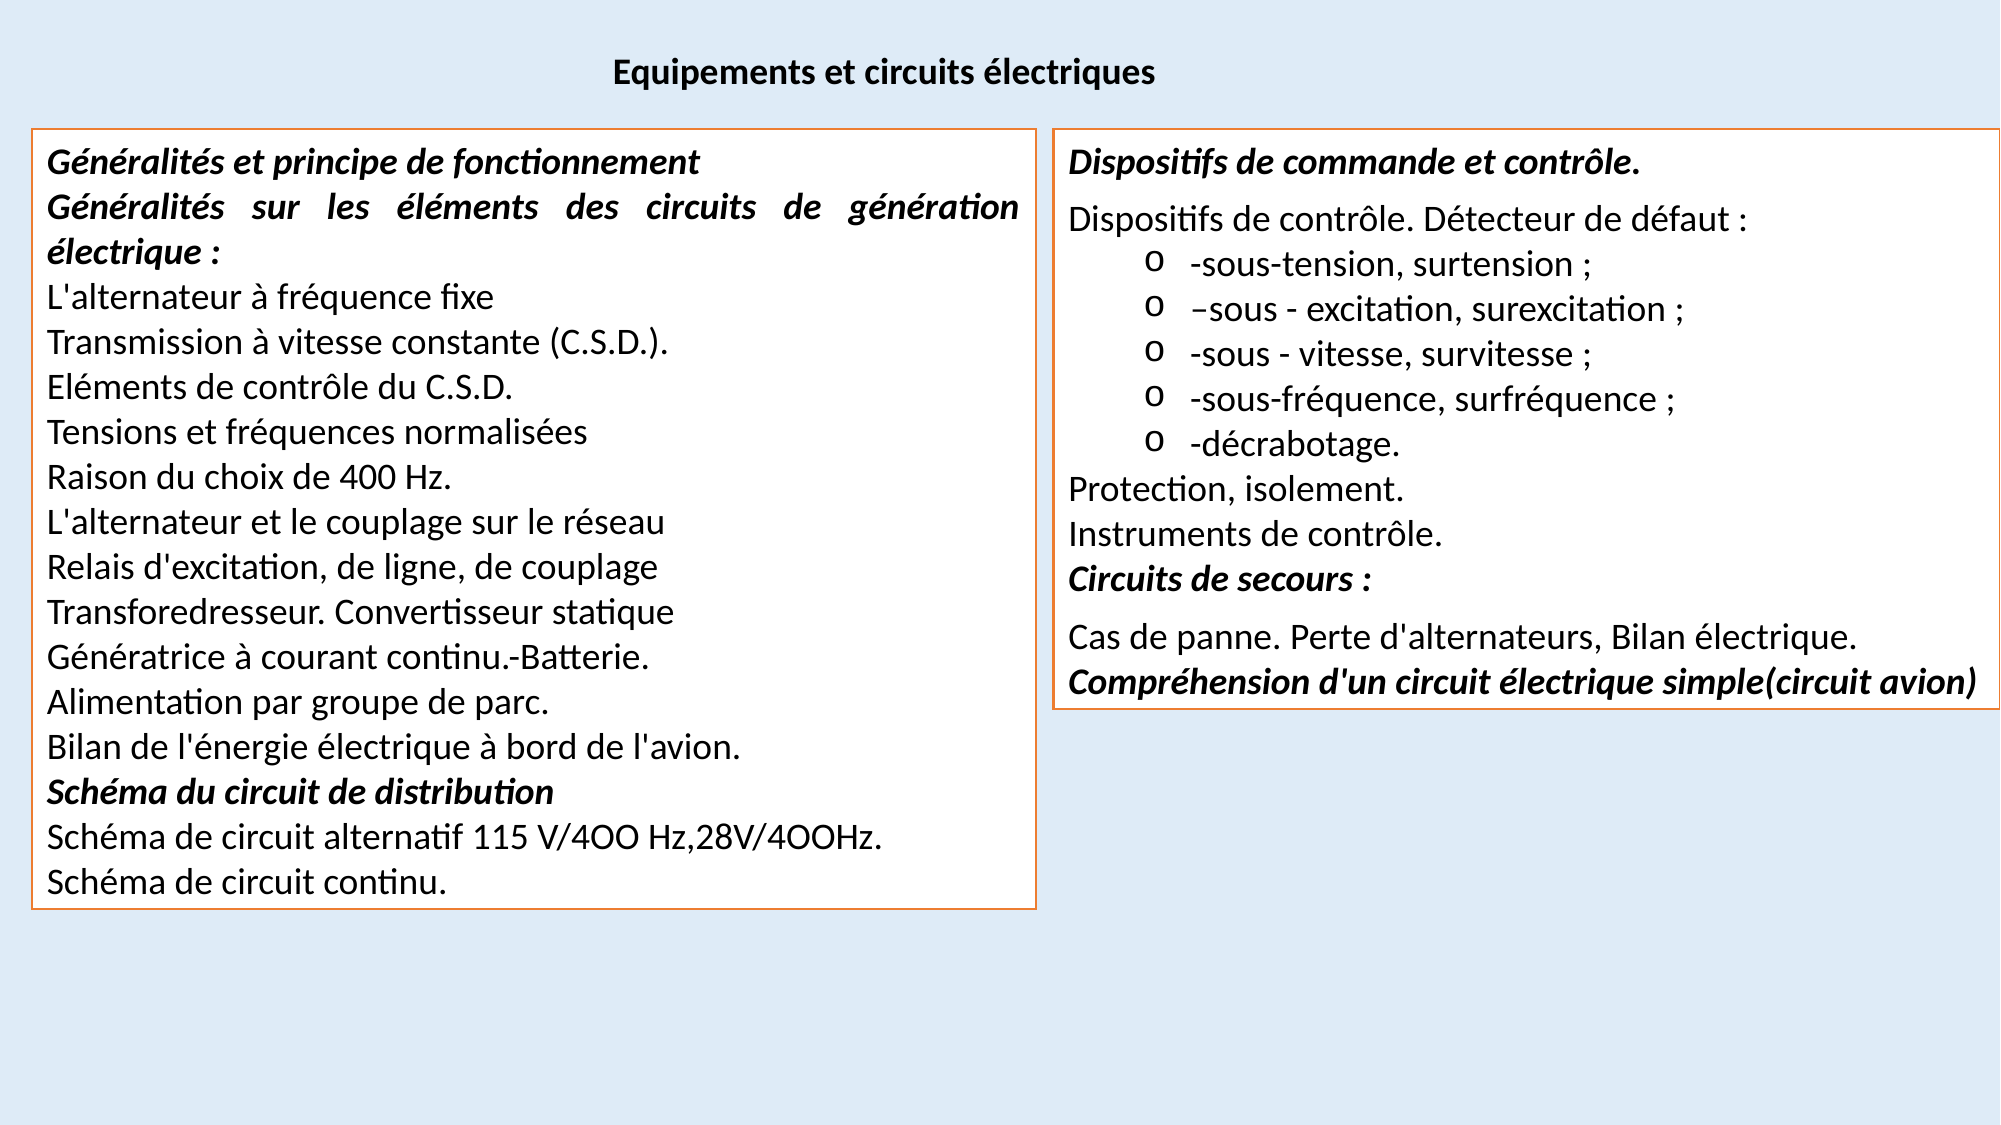

Equipements et circuits électriques
Généralités et principe de fonctionnement
Généralités sur les éléments des circuits de génération électrique :
L'alternateur à fréquence fixe
Transmission à vitesse constante (C.S.D.).
Eléments de contrôle du C.S.D.
Tensions et fréquences normalisées
Raison du choix de 400 Hz.
L'alternateur et le couplage sur le réseau
Relais d'excitation, de ligne, de couplage
Transforedresseur. Convertisseur statique
Génératrice à courant continu.-Batterie.
Alimentation par groupe de parc.
Bilan de l'énergie électrique à bord de l'avion.
Schéma du circuit de distribution
Schéma de circuit alternatif 115 V/4OO Hz,28V/4OOHz.
Schéma de circuit continu.
Dispositifs de commande et contrôle.
Dispositifs de contrôle. Détecteur de défaut :
-sous-tension, surtension ;
–sous - excitation, surexcitation ;
-sous - vitesse, survitesse ;
-sous-fréquence, surfréquence ;
-décrabotage.
Protection, isolement.
Instruments de contrôle.
Circuits de secours :
Cas de panne. Perte d'alternateurs, Bilan électrique.
Compréhension d'un circuit électrique simple(circuit avion)